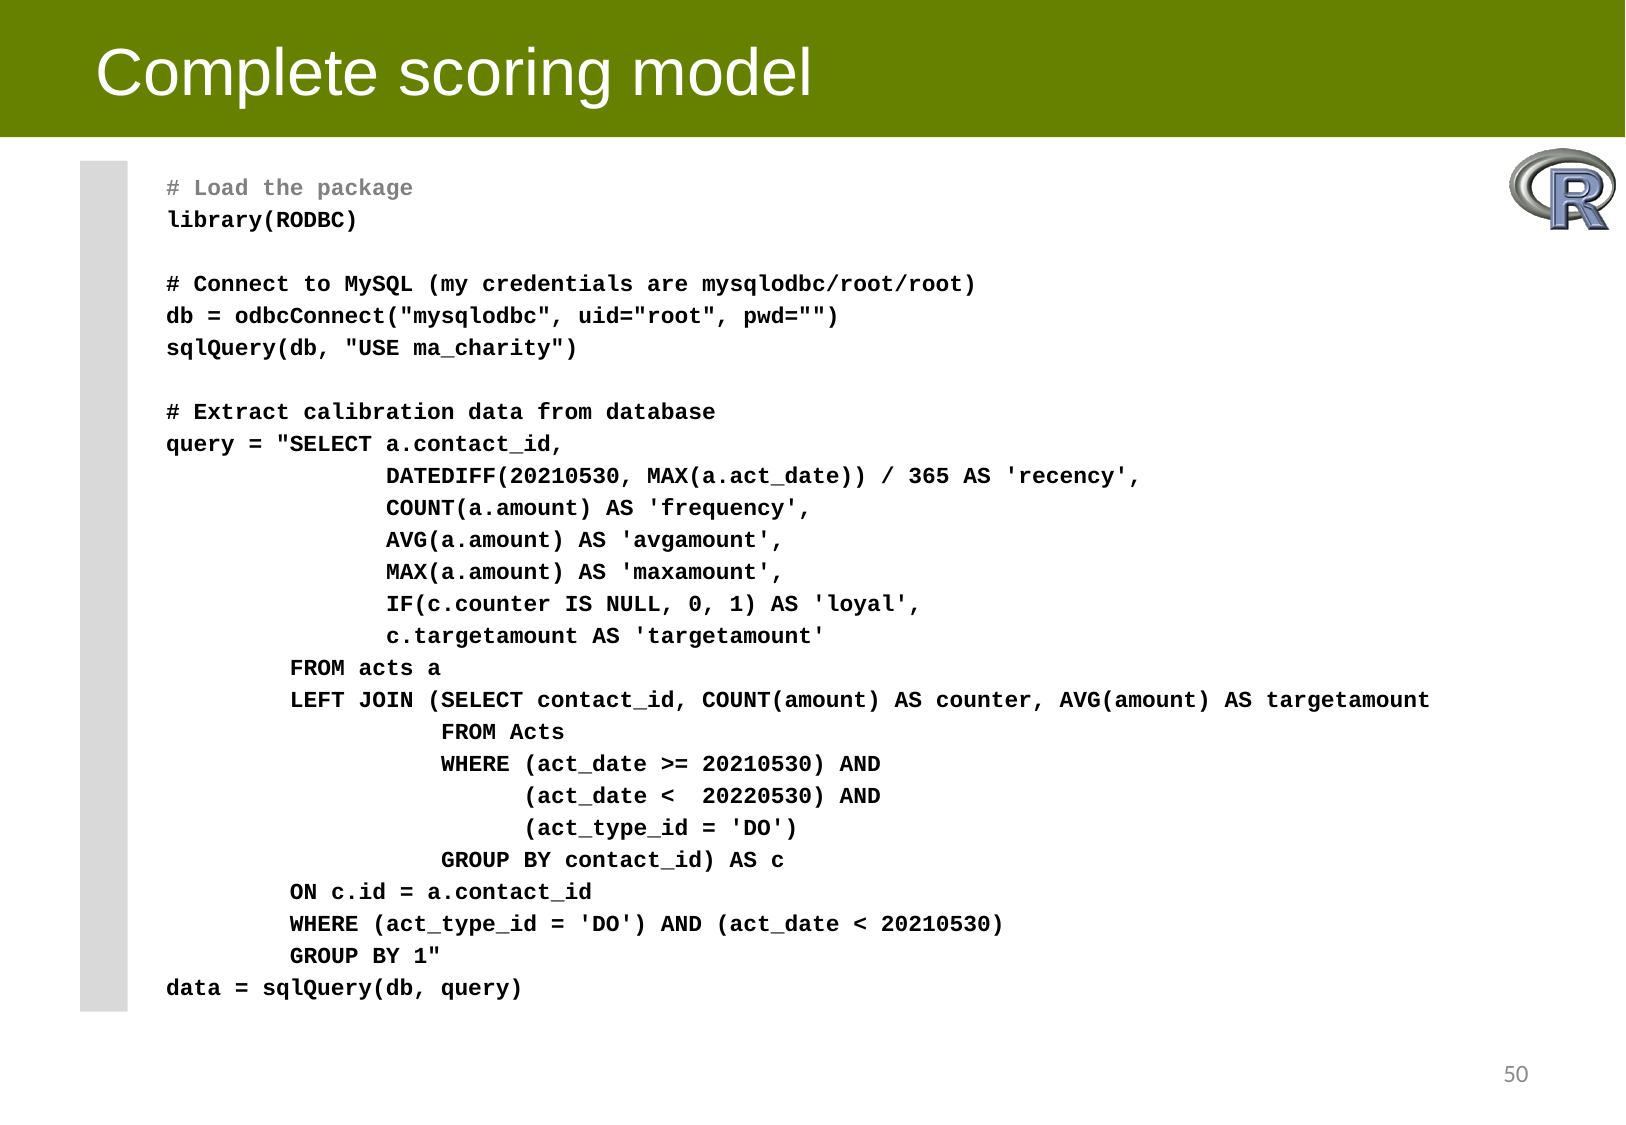

# Complete scoring model
# Load the package
library(RODBC)

# Connect to MySQL (my credentials are mysqlodbc/root/root)
db = odbcConnect("mysqlodbc", uid="root", pwd="")
sqlQuery(db, "USE ma_charity")

# Extract calibration data from database
query = "SELECT a.contact_id,
                DATEDIFF(20210530, MAX(a.act_date)) / 365 AS 'recency',
                COUNT(a.amount) AS 'frequency',
                AVG(a.amount) AS 'avgamount',
                MAX(a.amount) AS 'maxamount',
                IF(c.counter IS NULL, 0, 1) AS 'loyal',
                c.targetamount AS 'targetamount'
         FROM acts a
         LEFT JOIN (SELECT contact_id, COUNT(amount) AS counter, AVG(amount) AS targetamount
                    FROM Acts
                    WHERE (act_date >= 20210530) AND
                          (act_date <  20220530) AND
                          (act_type_id = 'DO')
                    GROUP BY contact_id) AS c
         ON c.id = a.contact_id
         WHERE (act_type_id = 'DO') AND (act_date < 20210530)
         GROUP BY 1"
data = sqlQuery(db, query)
50